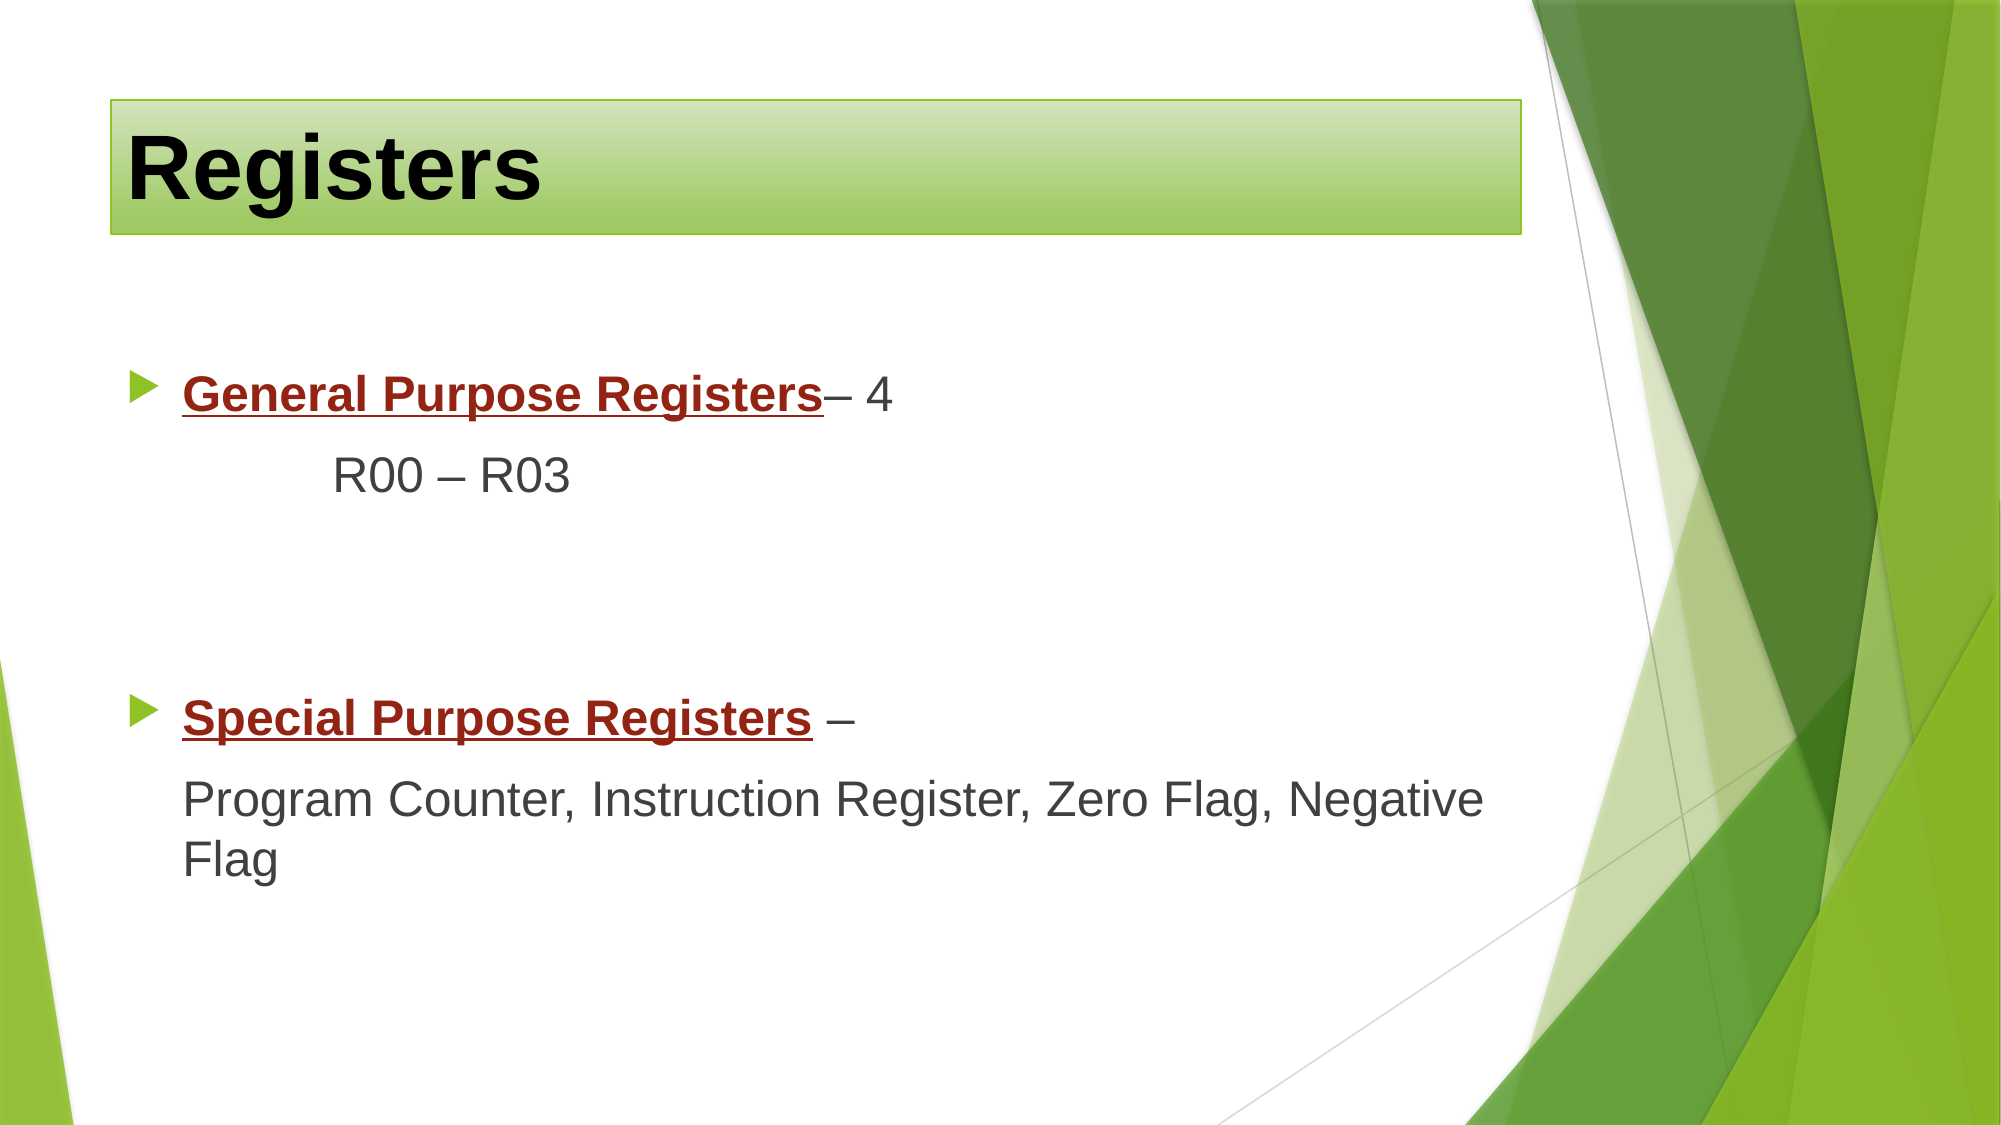

# Registers
General Purpose Registers– 4
		R00 – R03

Special Purpose Registers –
	Program Counter, Instruction Register, Zero Flag, Negative Flag